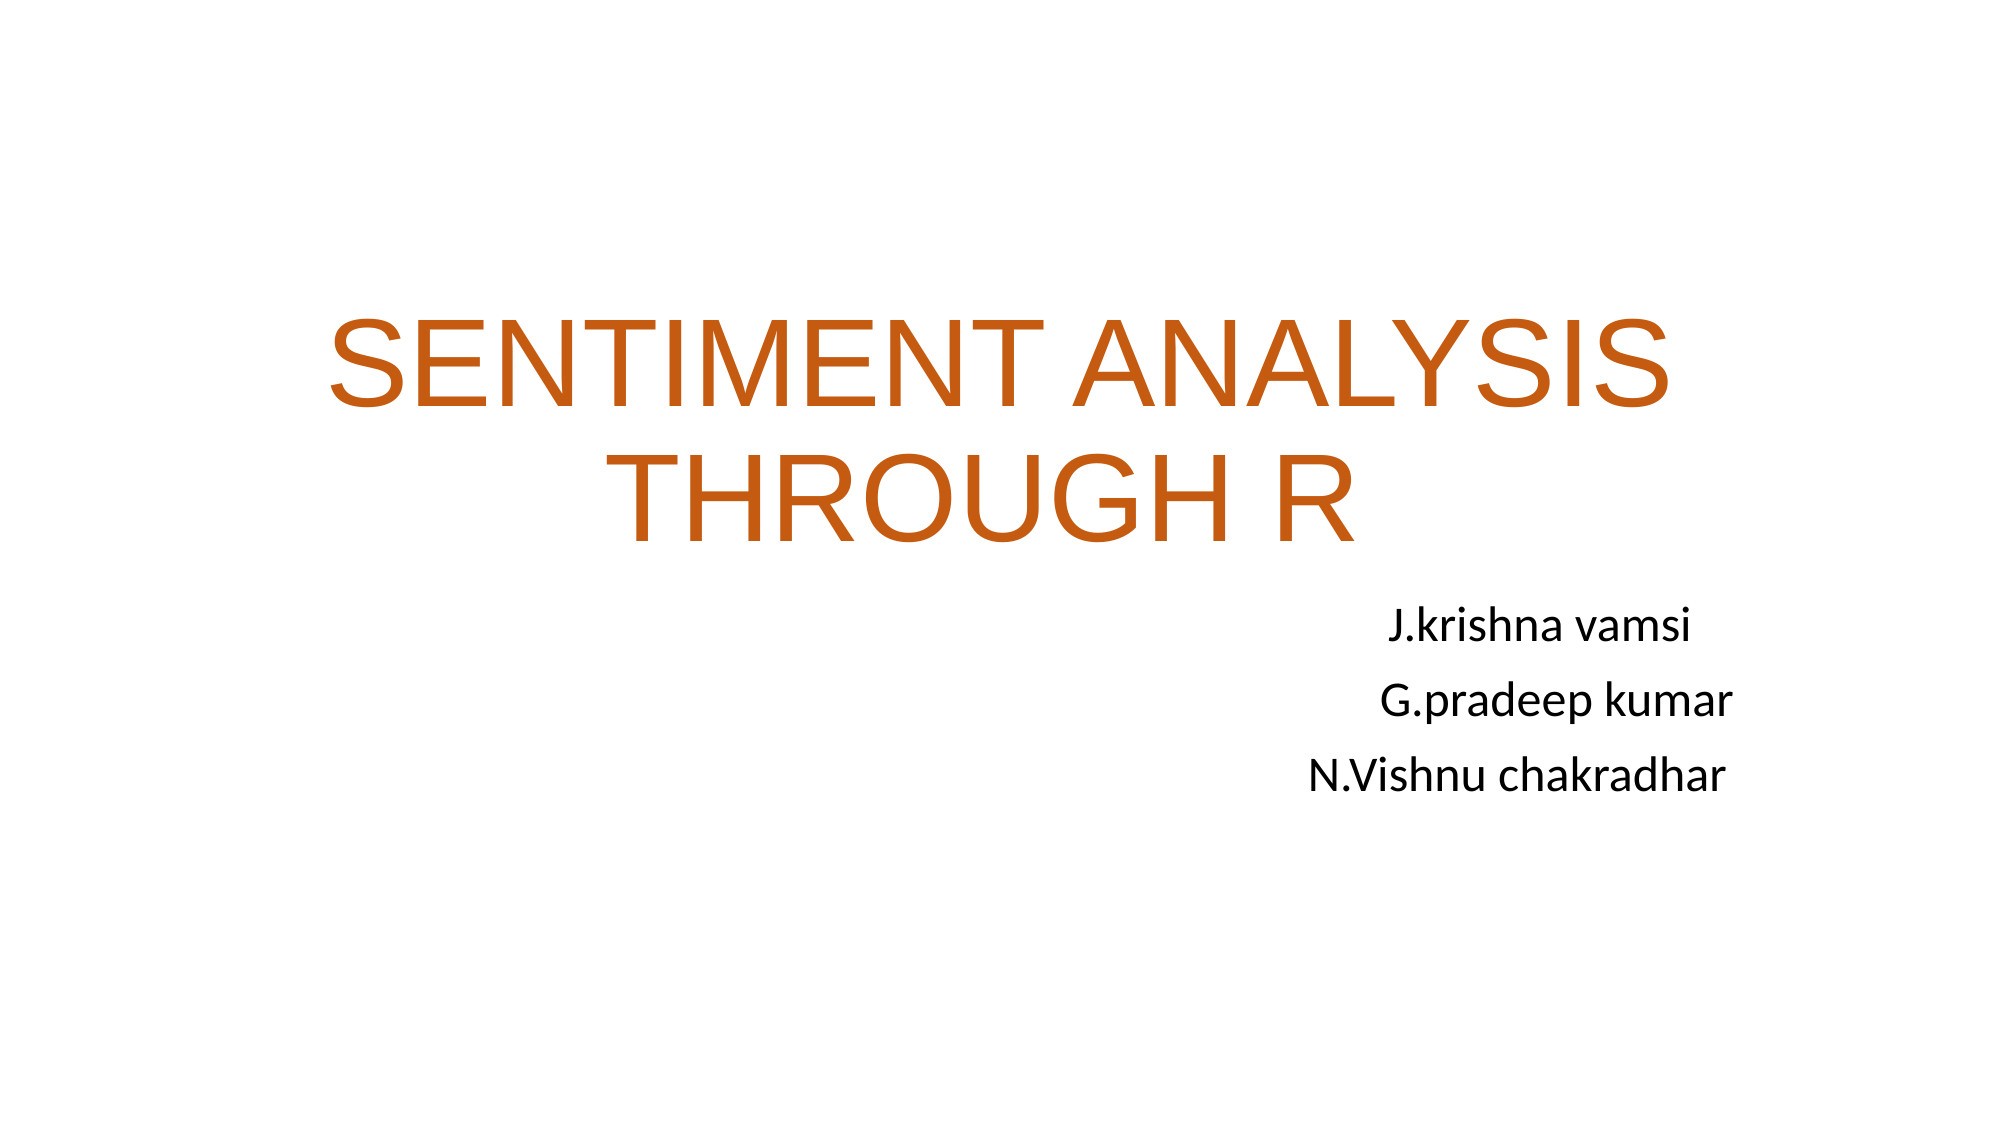

# SENTIMENT ANALYSIS THROUGH R
                                                                                                J.krishna vamsi
                                                                                                   G.pradeep kumar
                                                                                            N.Vishnu chakradhar